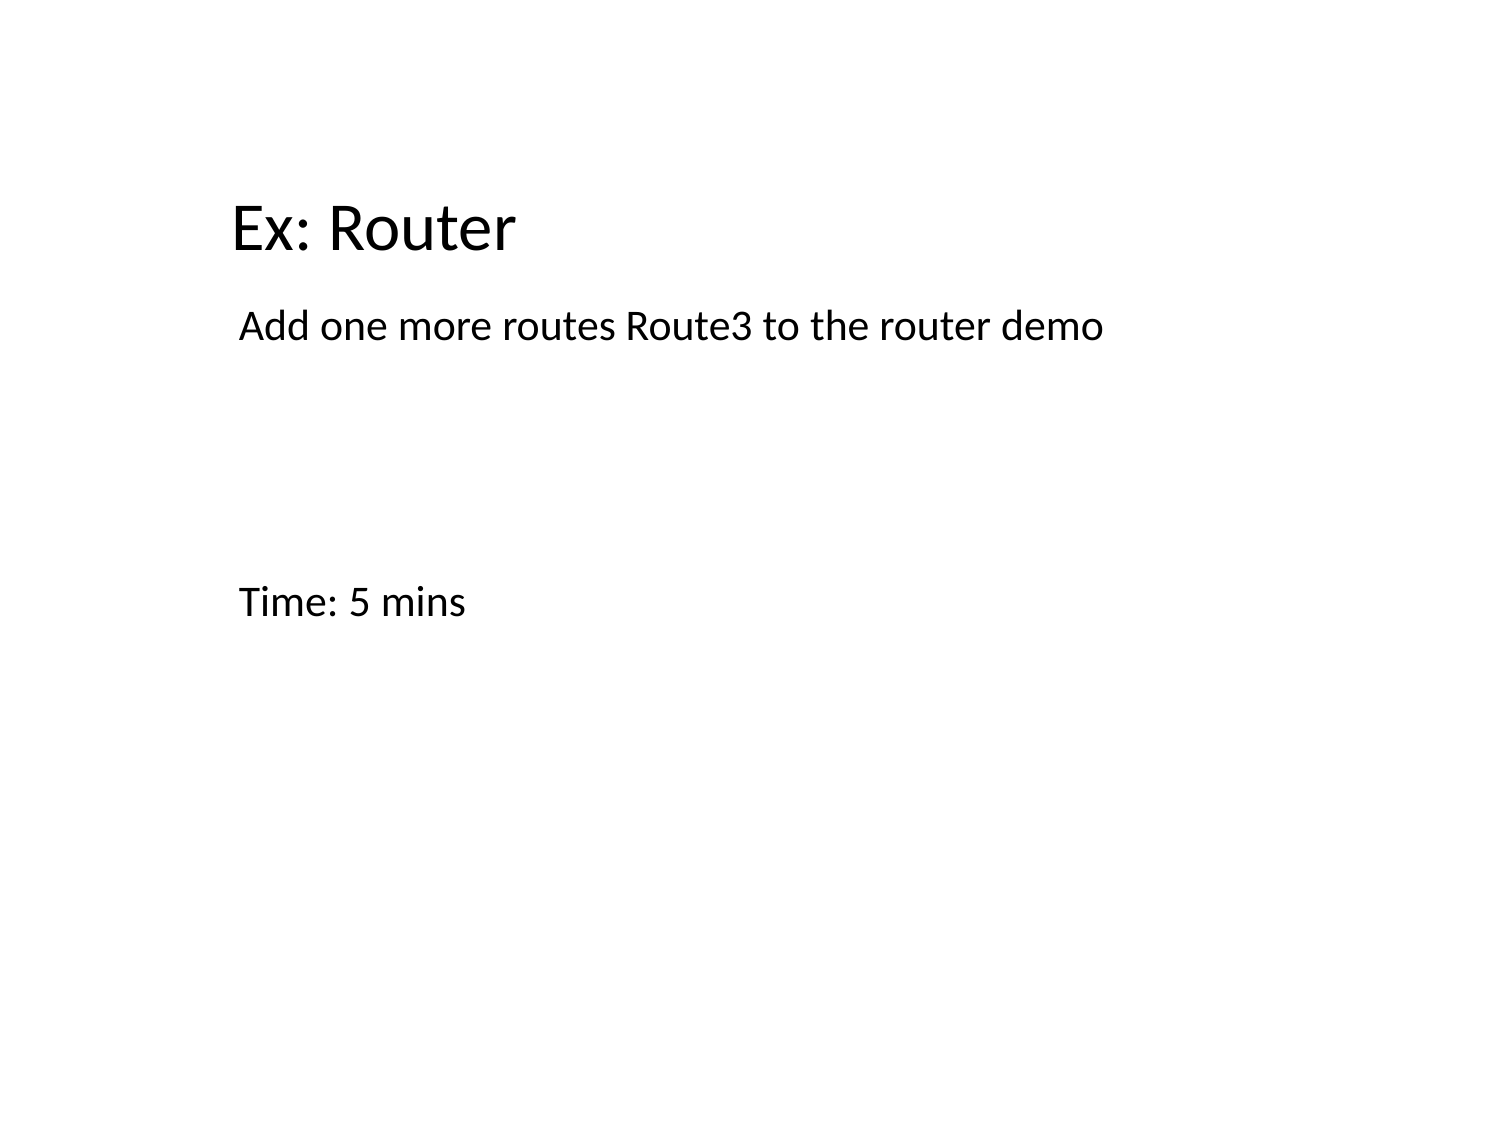

# Ex: Router
Add one more routes Route3 to the router demo

Time: 5 mins